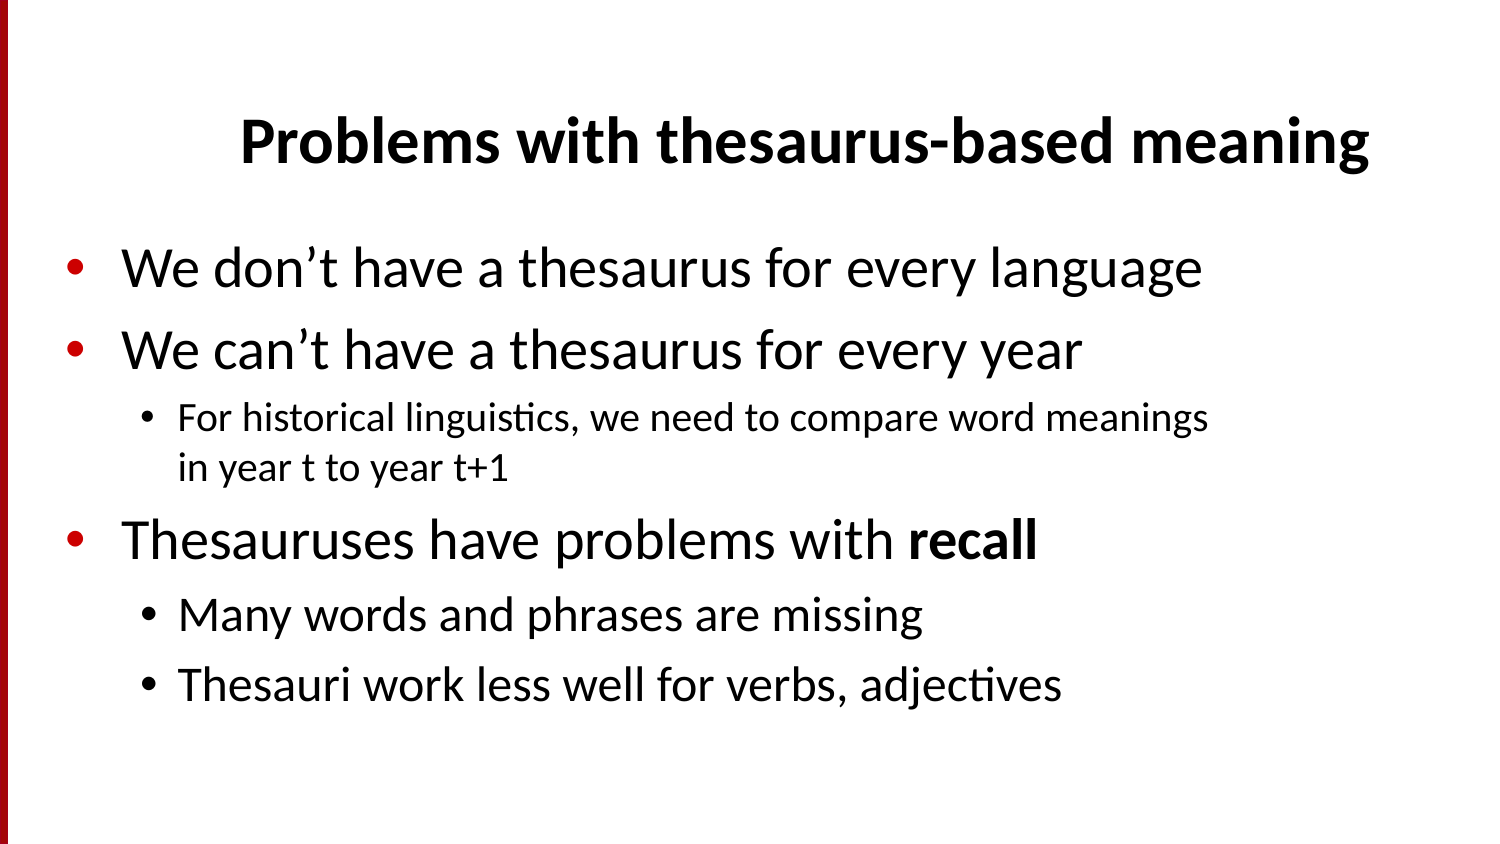

# Problems with thesaurus-based meaning
We don’t have a thesaurus for every language
We can’t have a thesaurus for every year
For historical linguistics, we need to compare word meanings in year t to year t+1
Thesauruses have problems with recall
Many words and phrases are missing
Thesauri work less well for verbs, adjectives